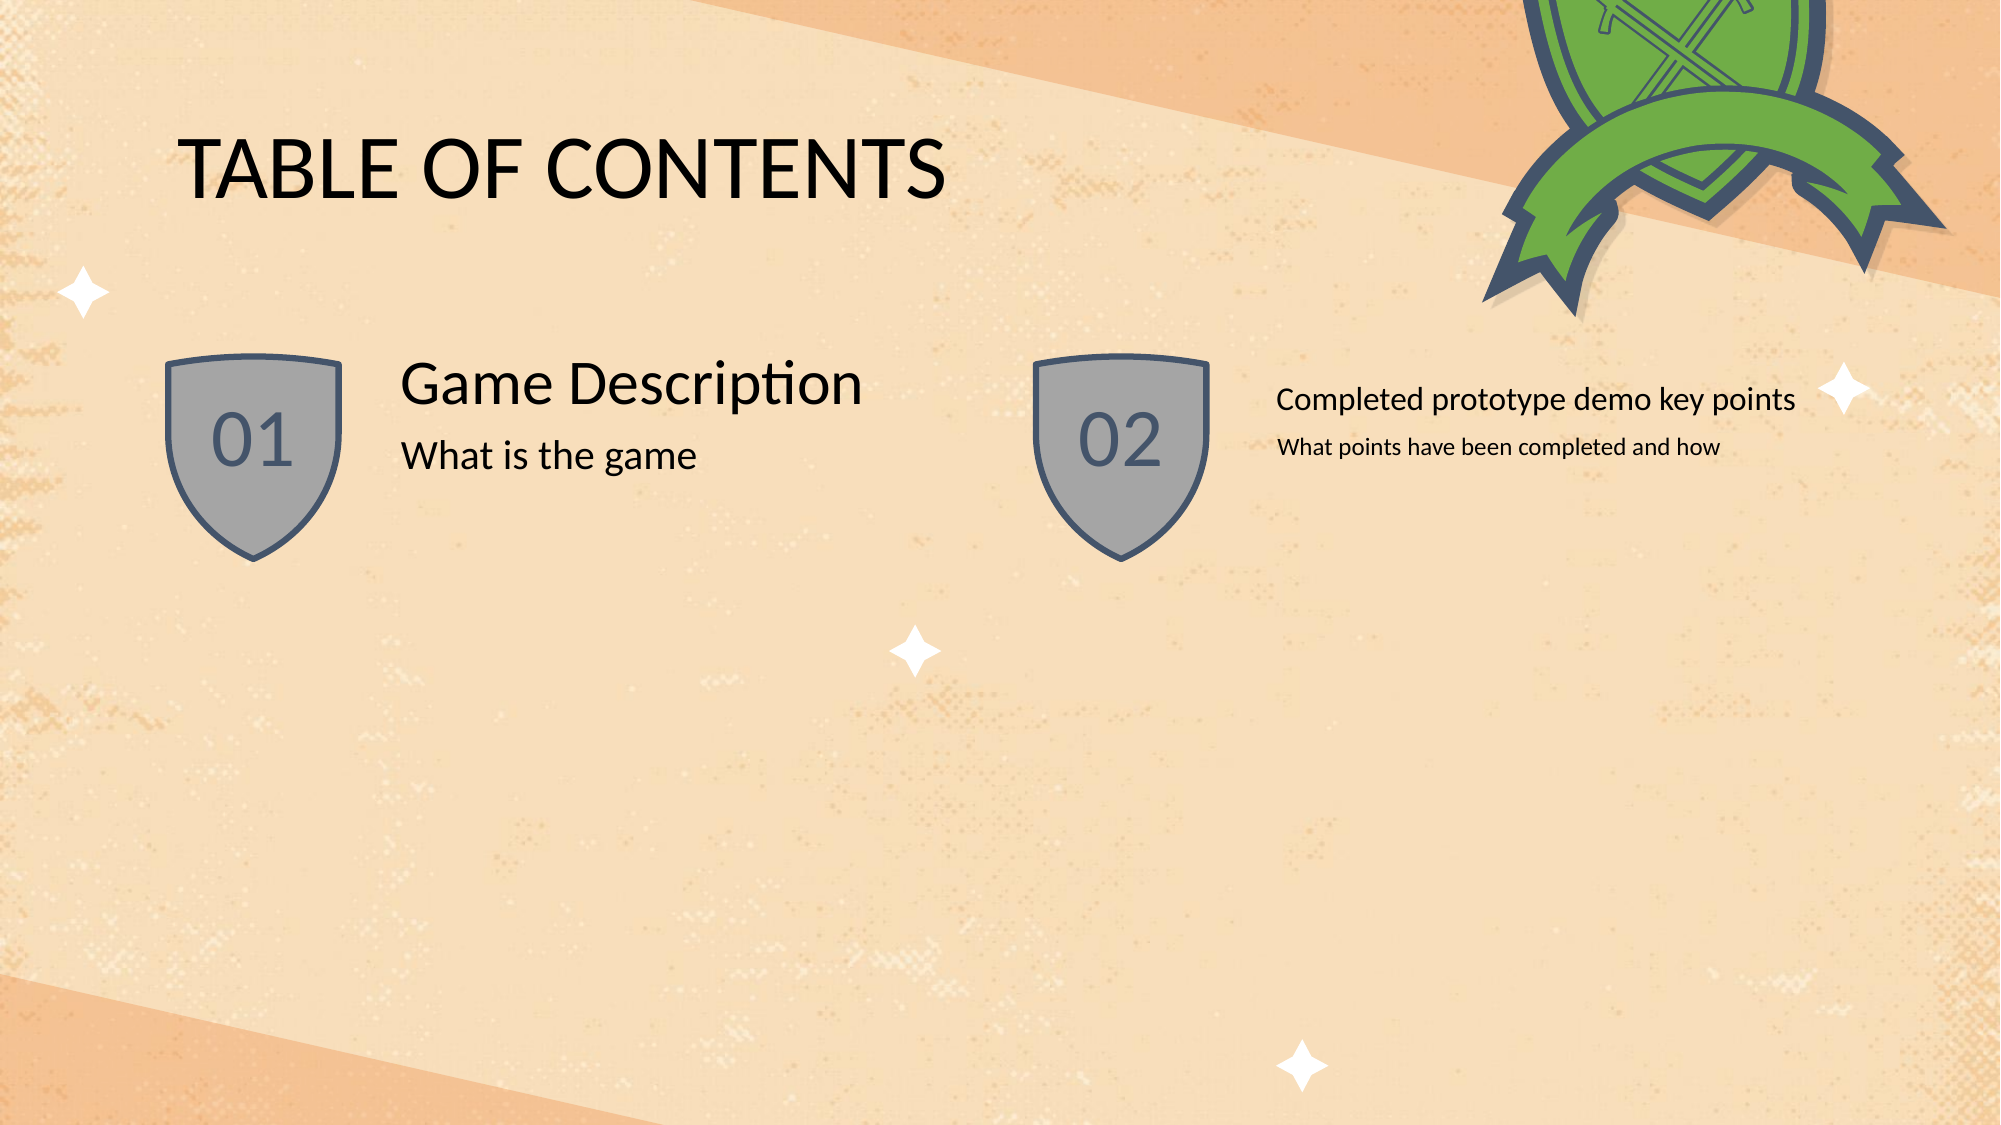

TABLE OF CONTENTS
Game Description
Completed prototype demo key points

# 01
02
What is the game
What points have been completed and how